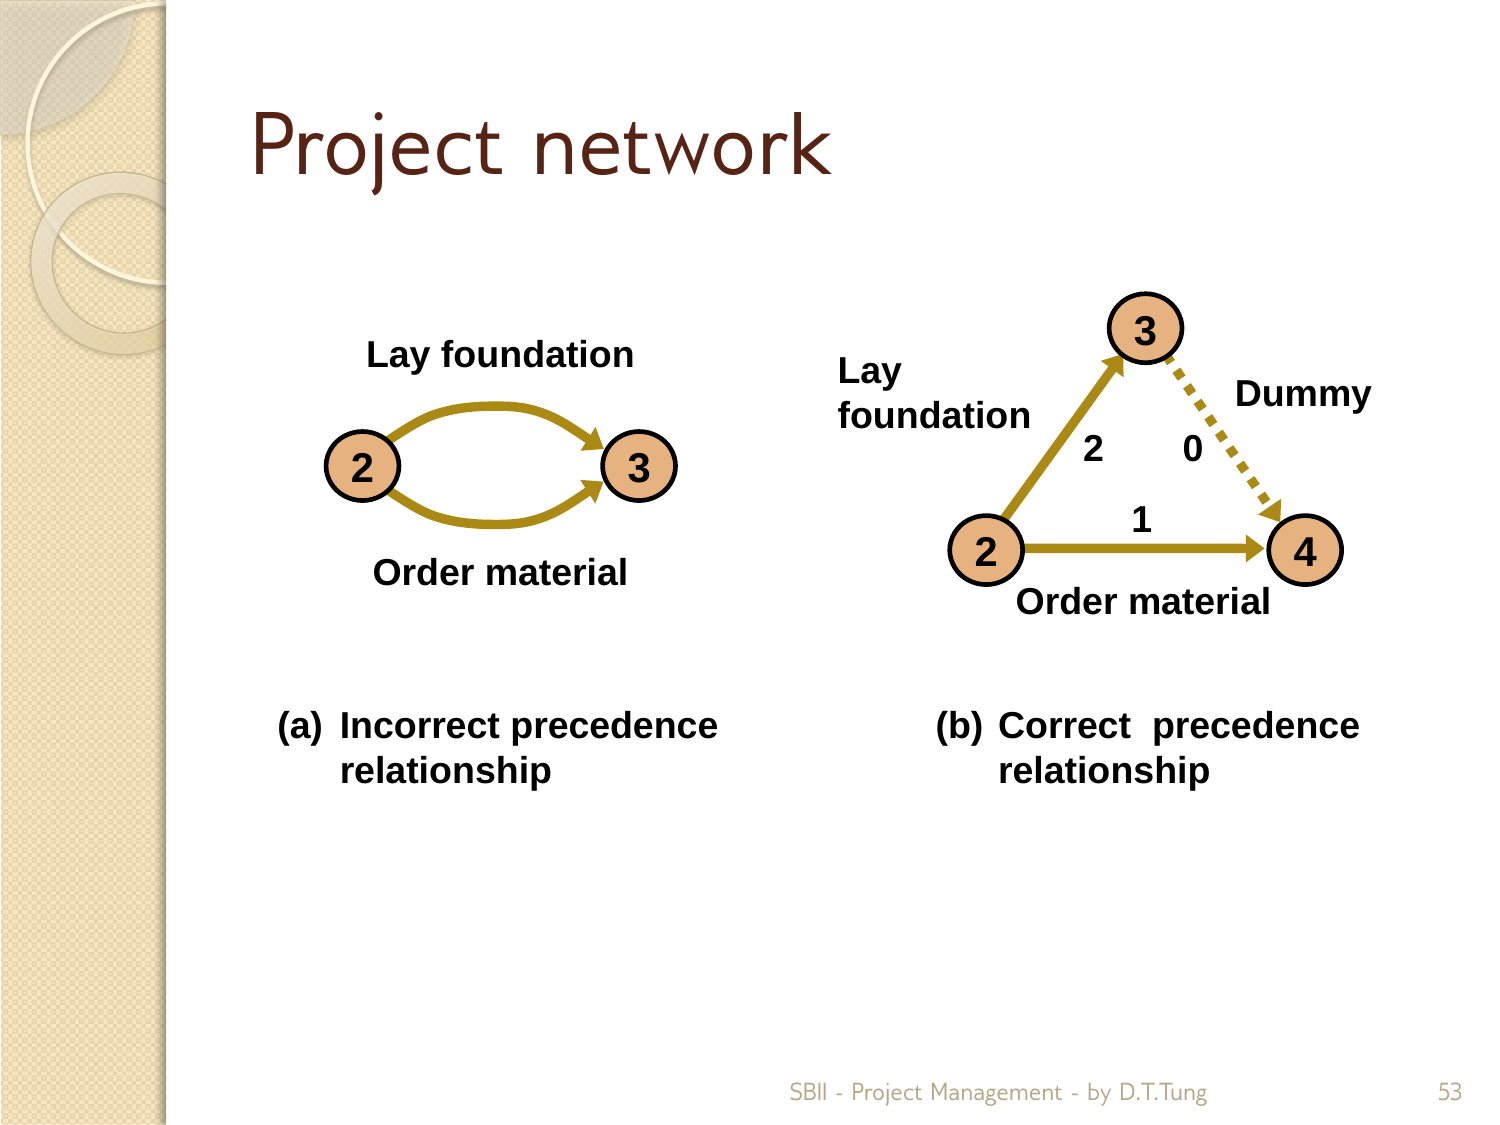

# Project network
3

2
4

Lay
foundation
Dummy
Order material
2
0
1
Lay foundation

2
3

Order material
(a)	Incorrect precedence relationship
(b)	Correct  precedence relationship
SBII - Project Management - by D.T.Tung
53